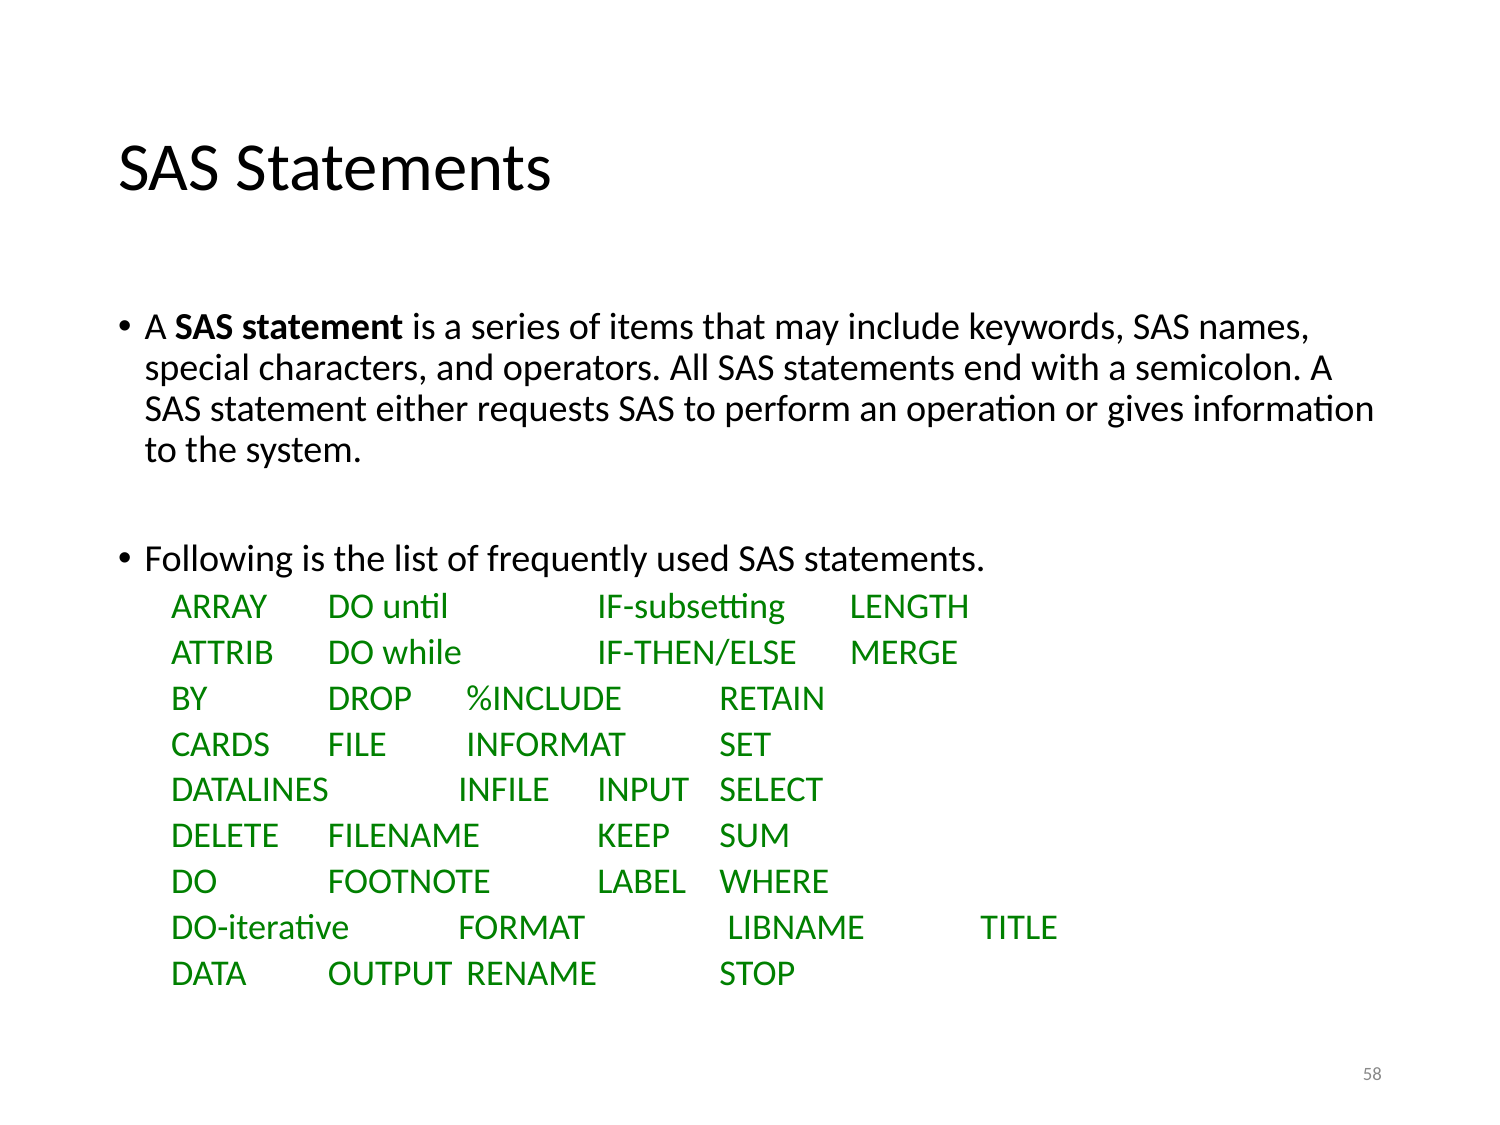

# SAS Statements
A SAS statement is a series of items that may include keywords, SAS names, special characters, and operators. All SAS statements end with a semicolon. A SAS statement either requests SAS to perform an operation or gives information to the system.

Following is the list of frequently used SAS statements.
ARRAY		DO until 	 	 IF-subsetting 	LENGTH
ATTRIB		DO while 		 IF-THEN/ELSE	MERGE
BY				DROP 		 %INCLUDE 	RETAIN
CARDS		FILE 		 INFORMAT 	SET
DATALINES		INFILE 		 INPUT 		SELECT
DELETE		FILENAME 	 KEEP 		SUM
DO			FOOTNOTE	 LABEL 		WHERE
DO-iterative		FORMAT 		 LIBNAME 	TITLE
DATA 		OUTPUT		 RENAME		STOP
58